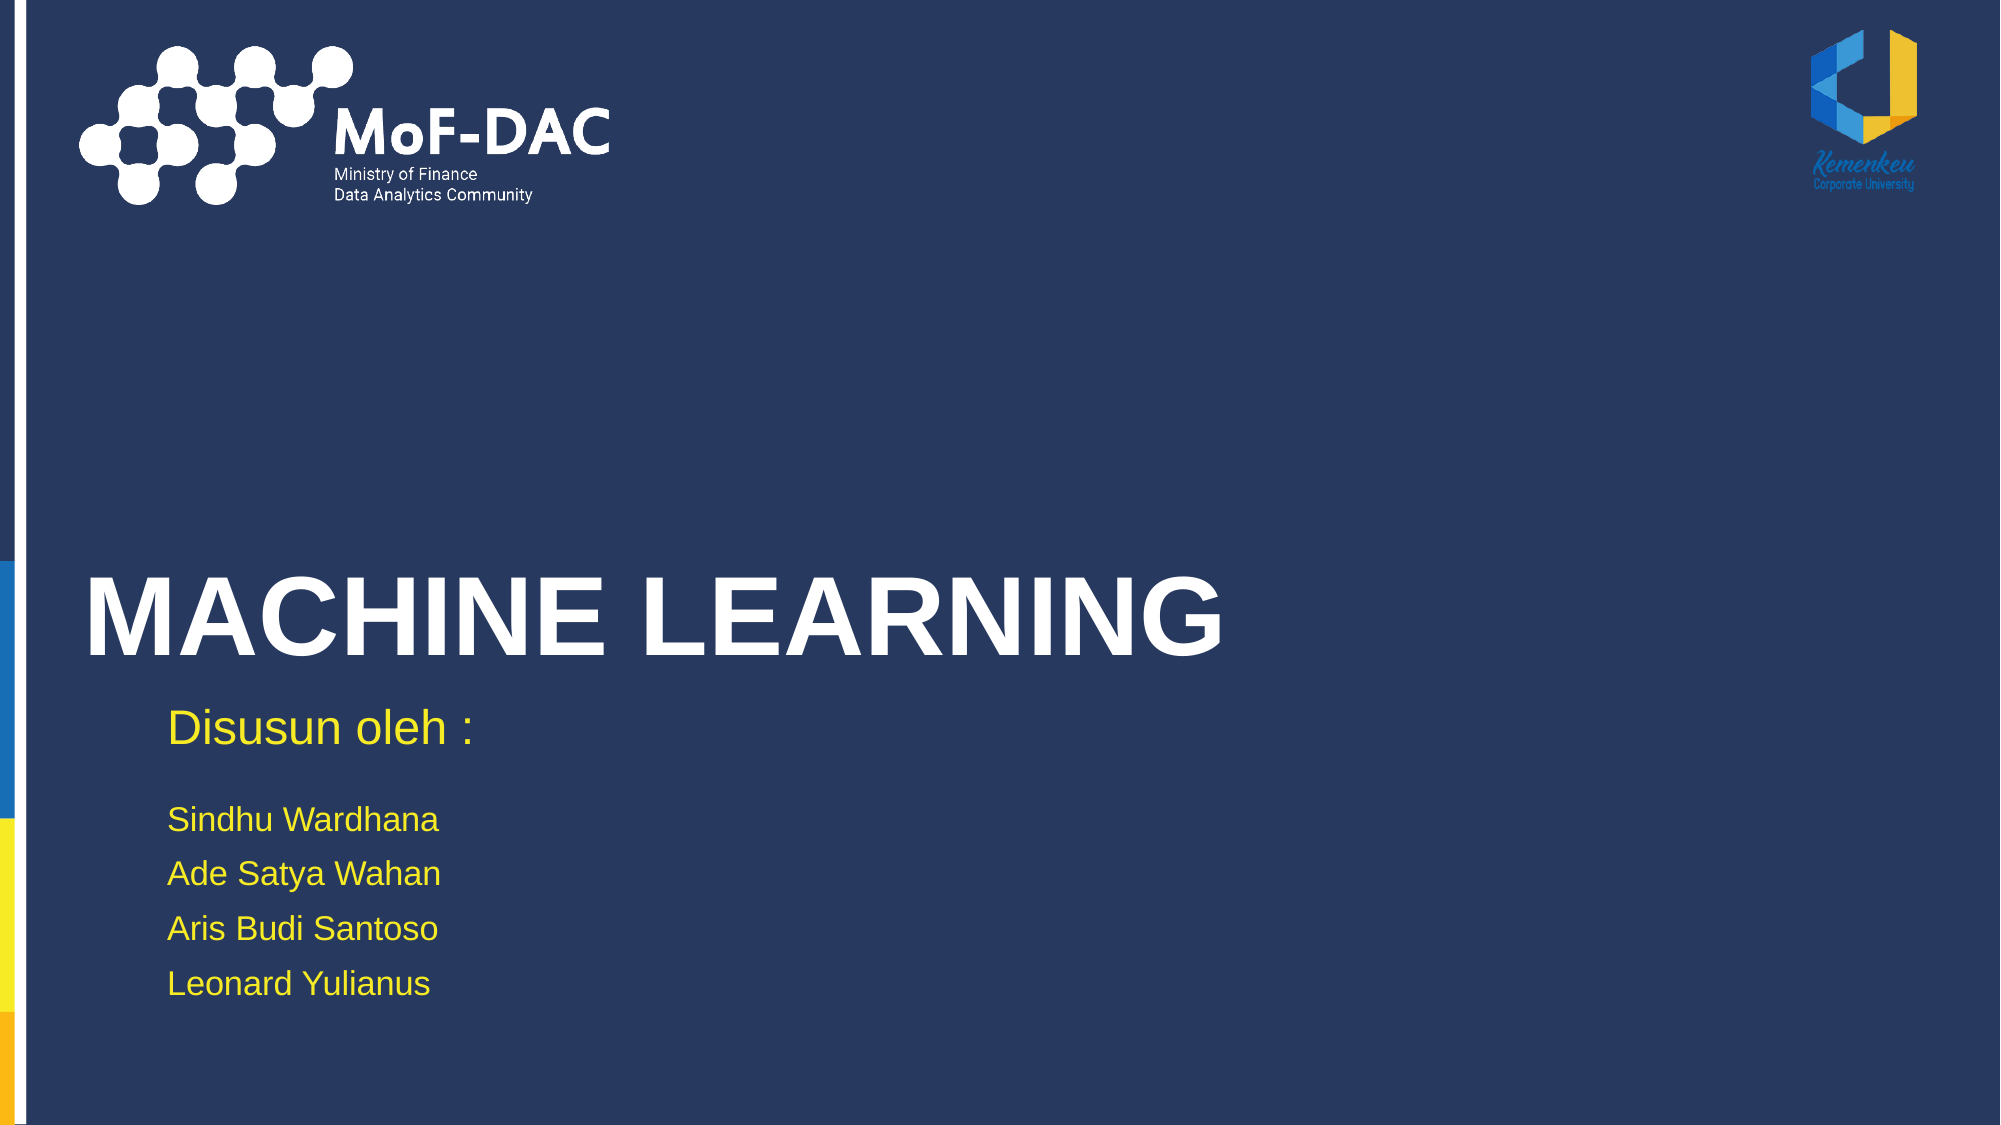

# MACHINE LEARNING
Disusun oleh :

Sindhu Wardhana
Ade Satya Wahan
Aris Budi Santoso
Leonard Yulianus